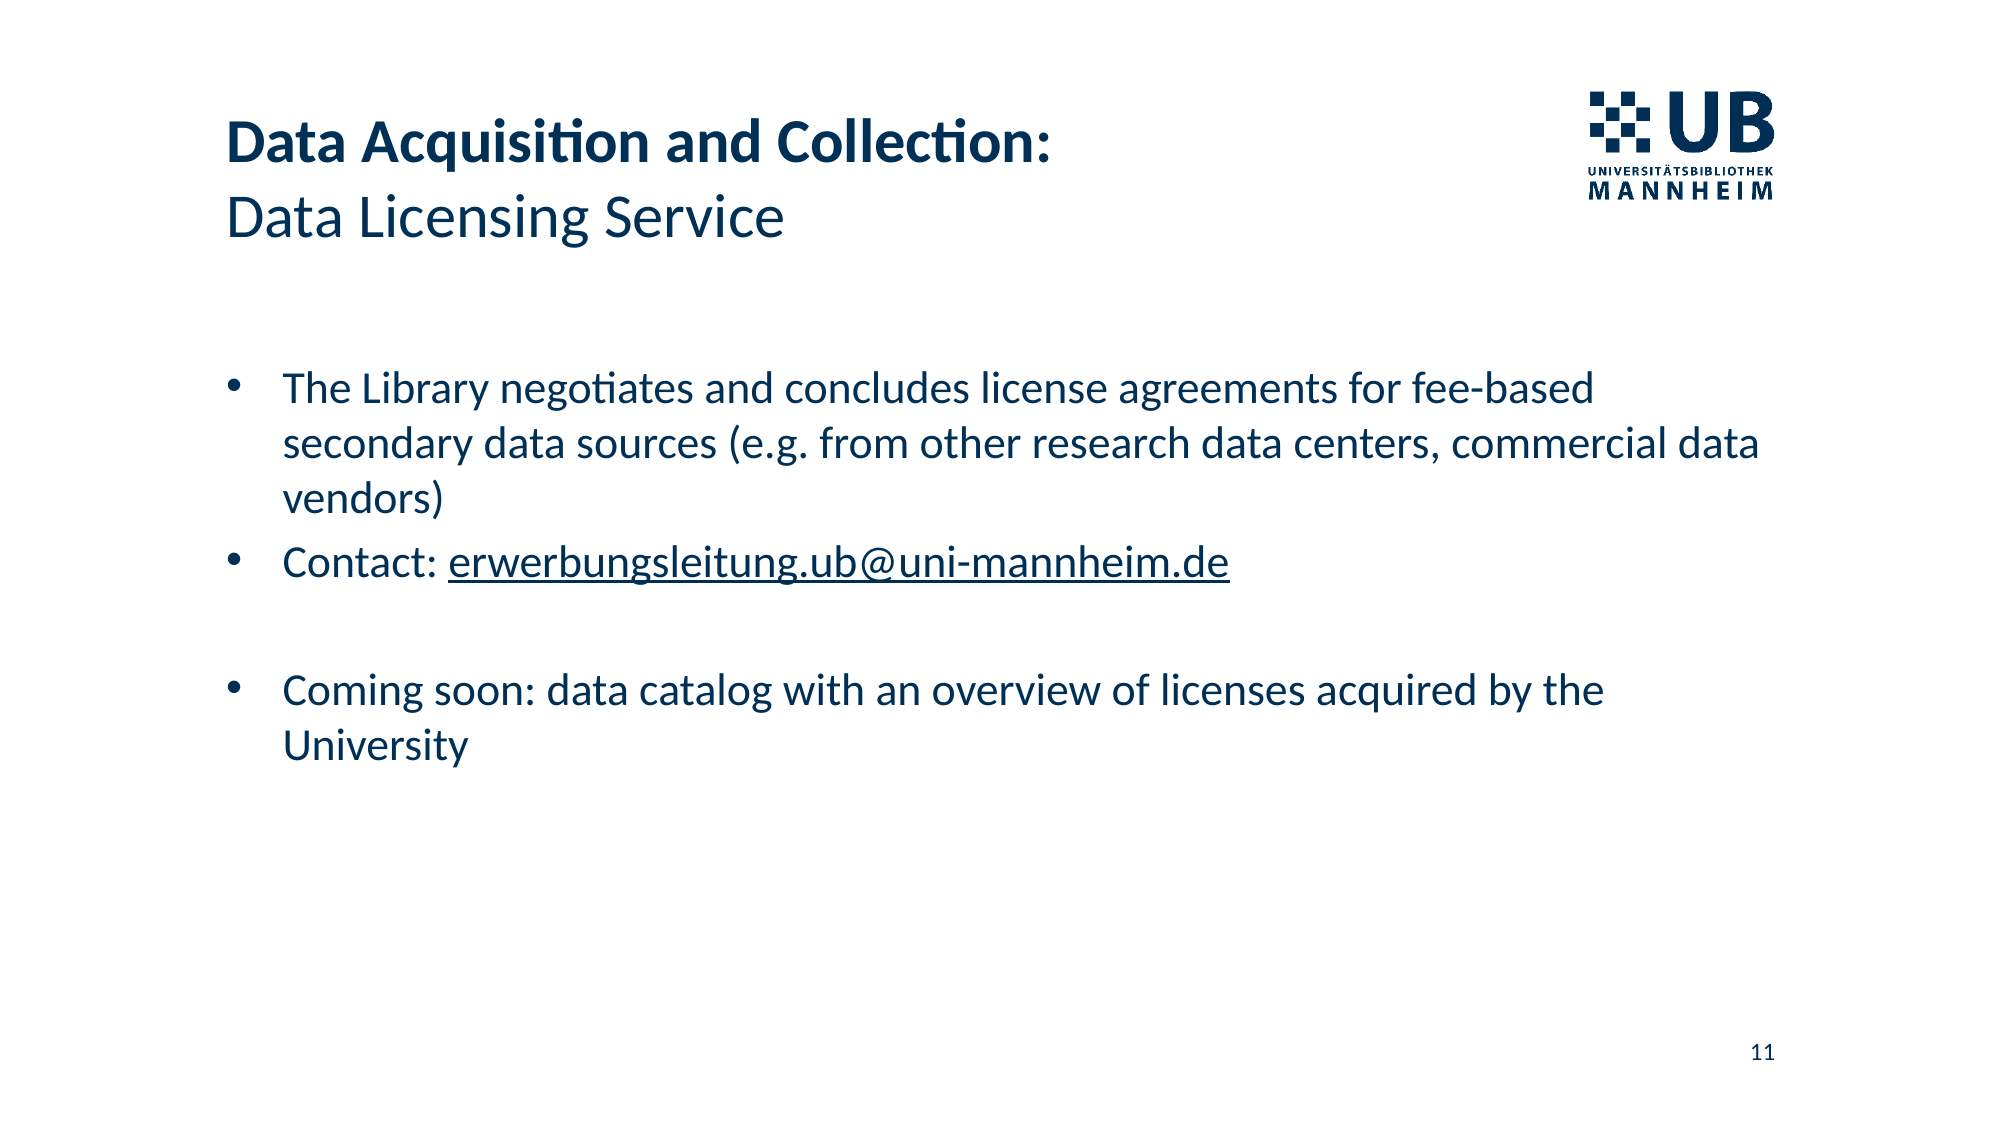

# Data Acquisition and Collection: Data Licensing Service
The Library negotiates and concludes license agreements for fee-based secondary data sources (e.g. from other research data centers, commercial data vendors)
Contact: erwerbungsleitung.ub@uni-mannheim.de

Coming soon: data catalog with an overview of licenses acquired by the University
11